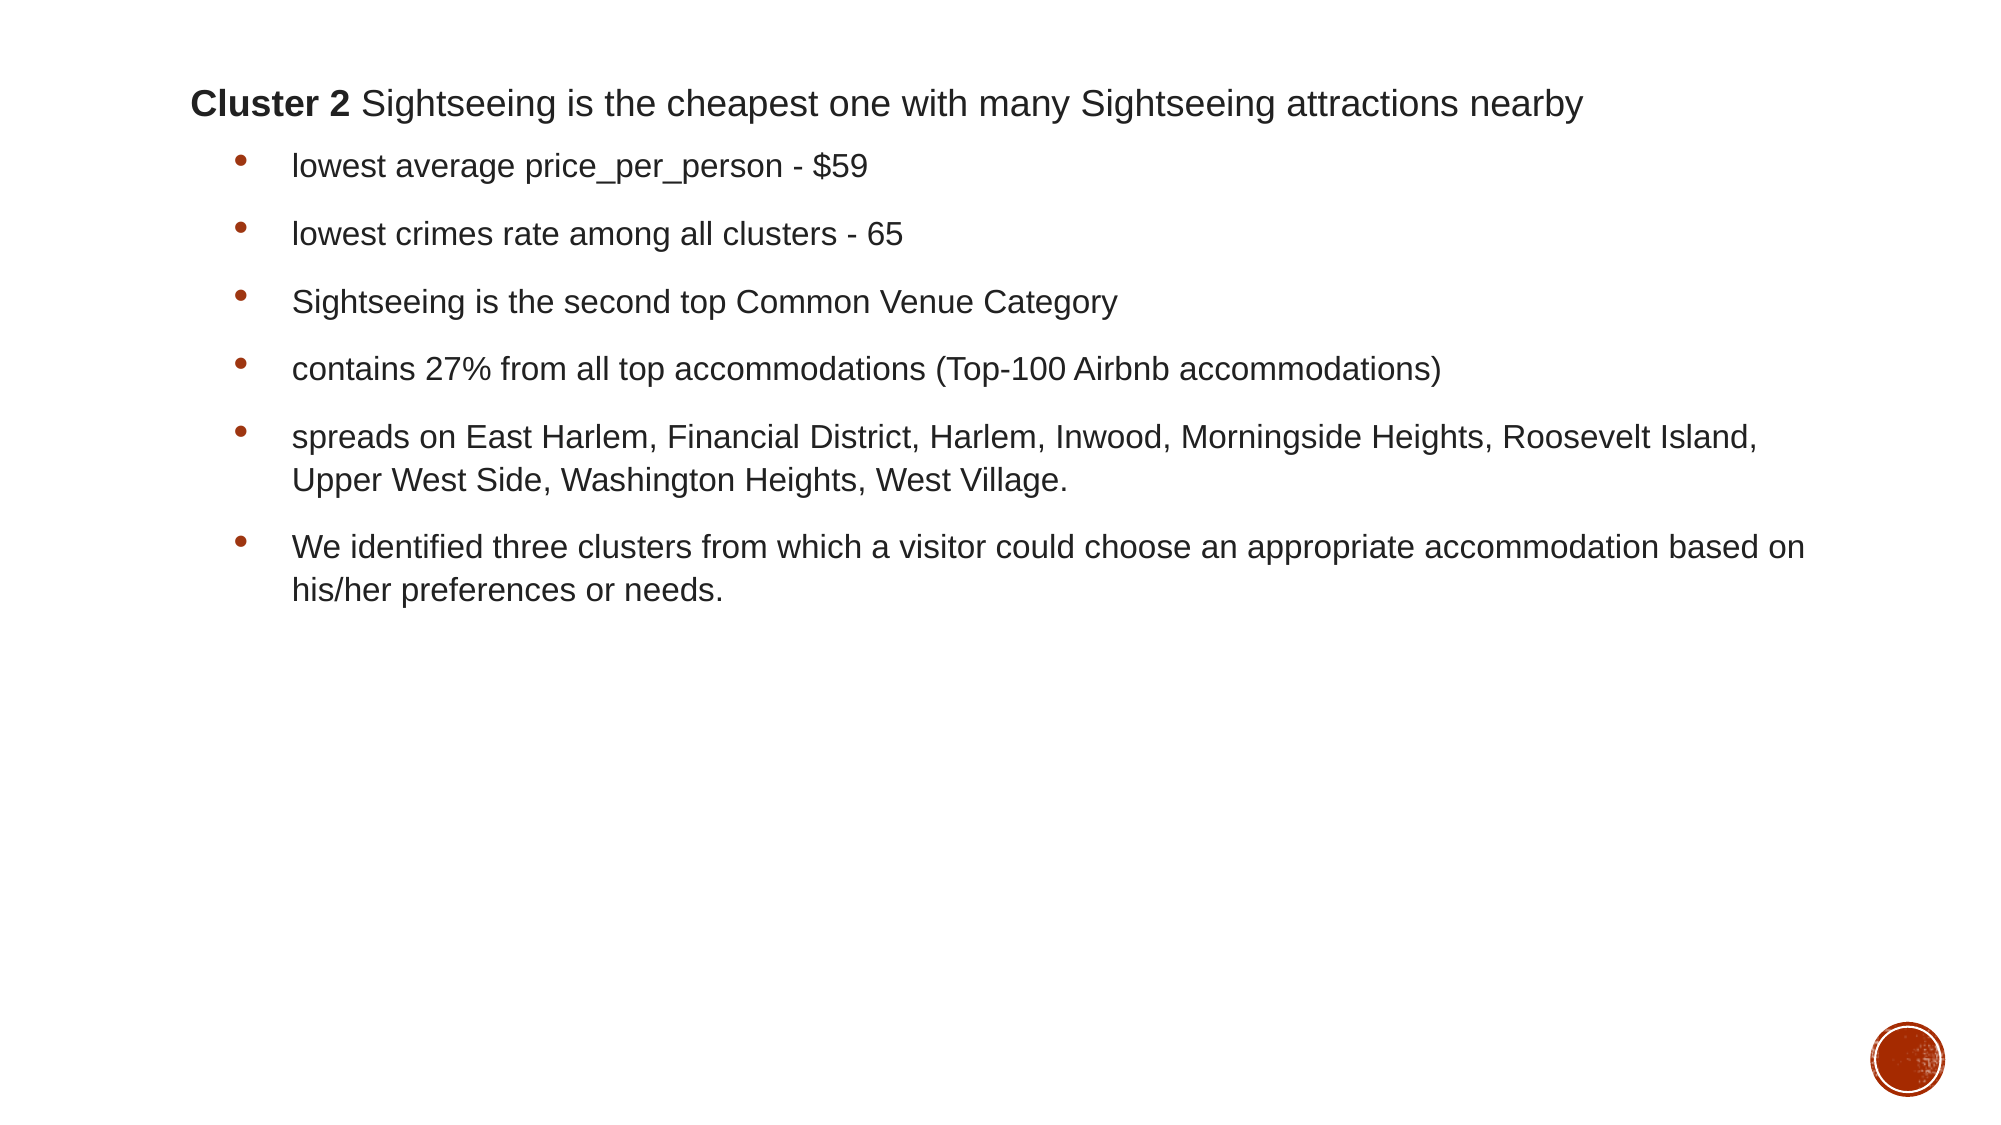

Cluster 2 Sightseeing is the cheapest one with many Sightseeing attractions nearby
lowest average price_per_person - $59
lowest crimes rate among all clusters - 65
Sightseeing is the second top Common Venue Category
contains 27% from all top accommodations (Top-100 Airbnb accommodations)
spreads on East Harlem, Financial District, Harlem, Inwood, Morningside Heights, Roosevelt Island, Upper West Side, Washington Heights, West Village.
We identified three clusters from which a visitor could choose an appropriate accommodation based on his/her preferences or needs.